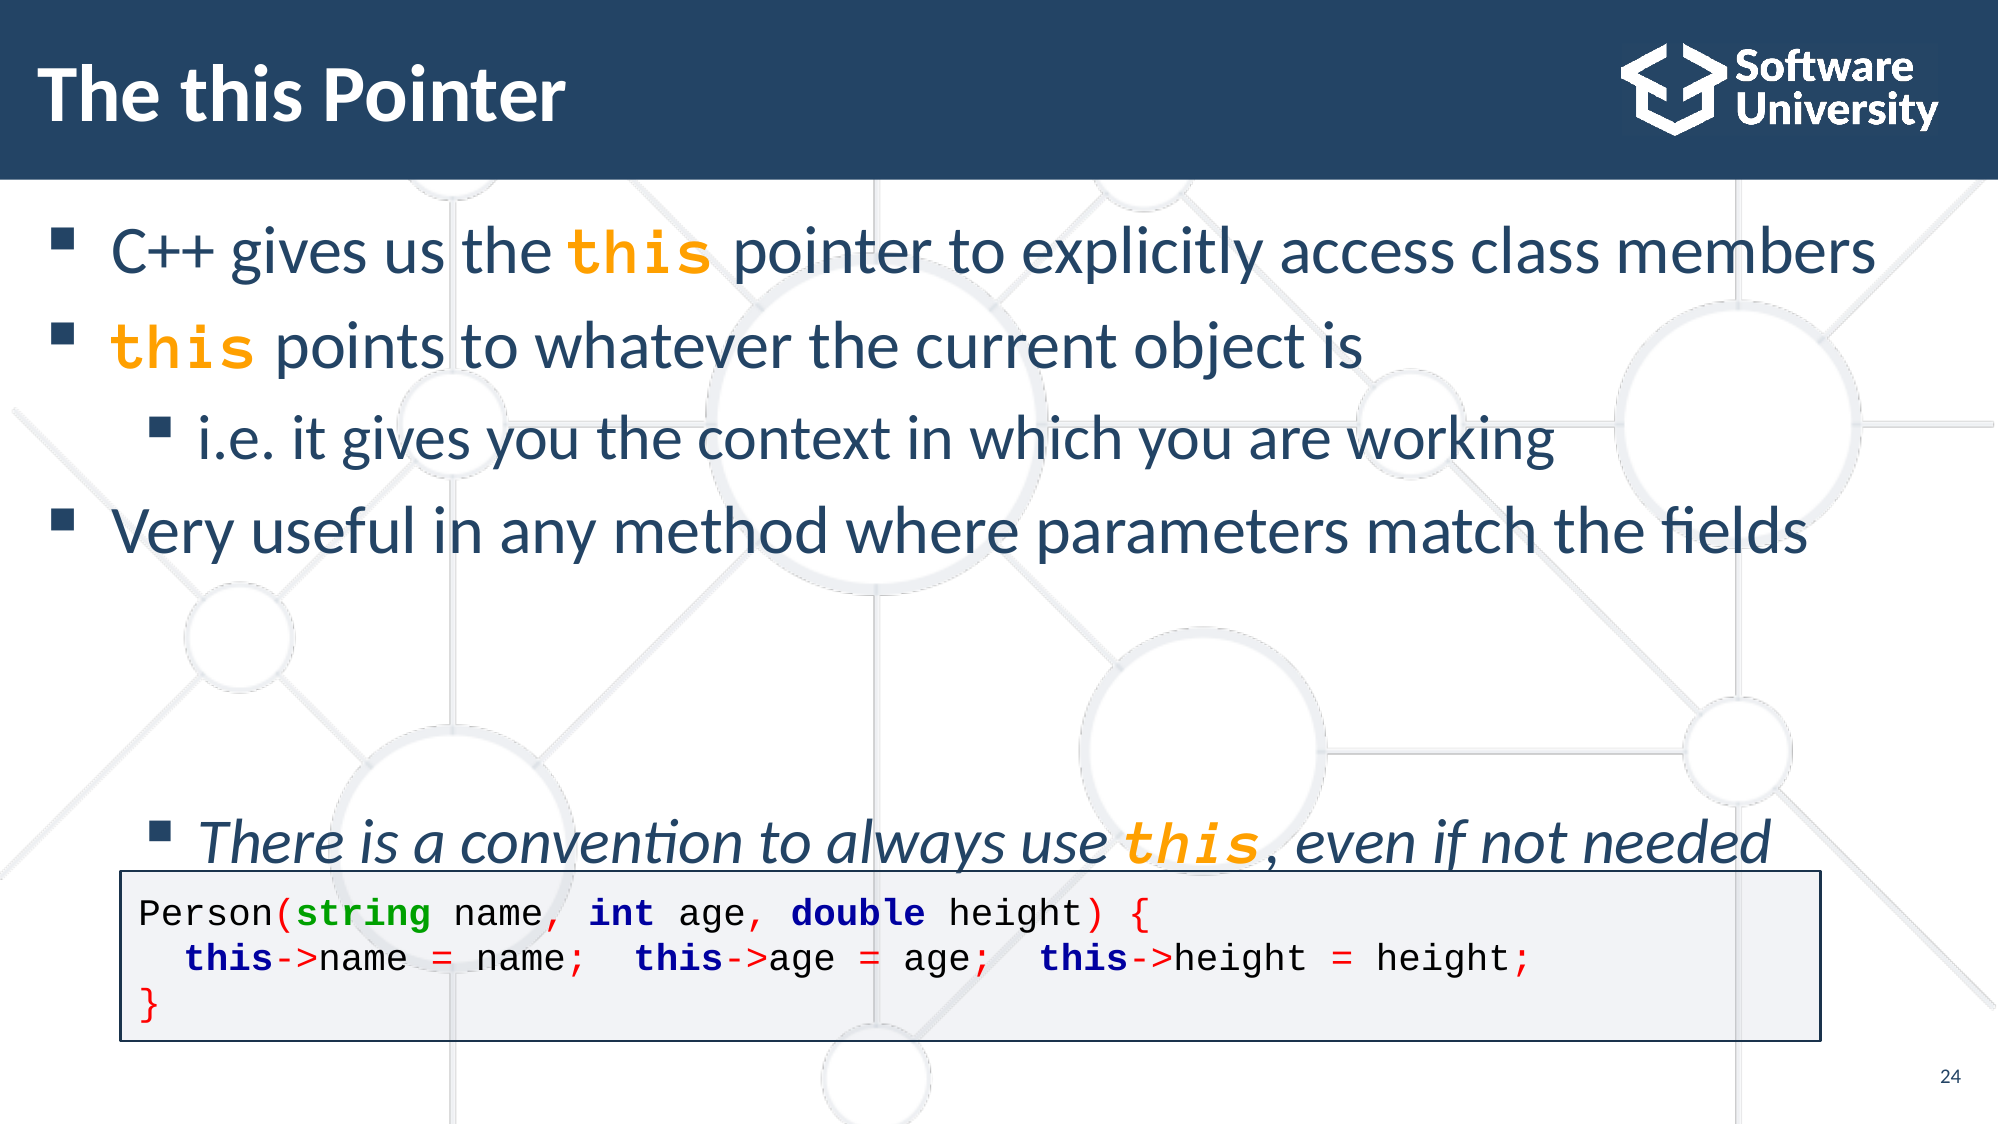

# The this Pointer
C++ gives us the this pointer to explicitly access class members
this points to whatever the current object is
i.e. it gives you the context in which you are working
Very useful in any method where parameters match the fields

There is a convention to always use this, even if not needed
Person(string name, int age, double height) {
  this->name = name;  this->age = age;  this->height = height;
}
24